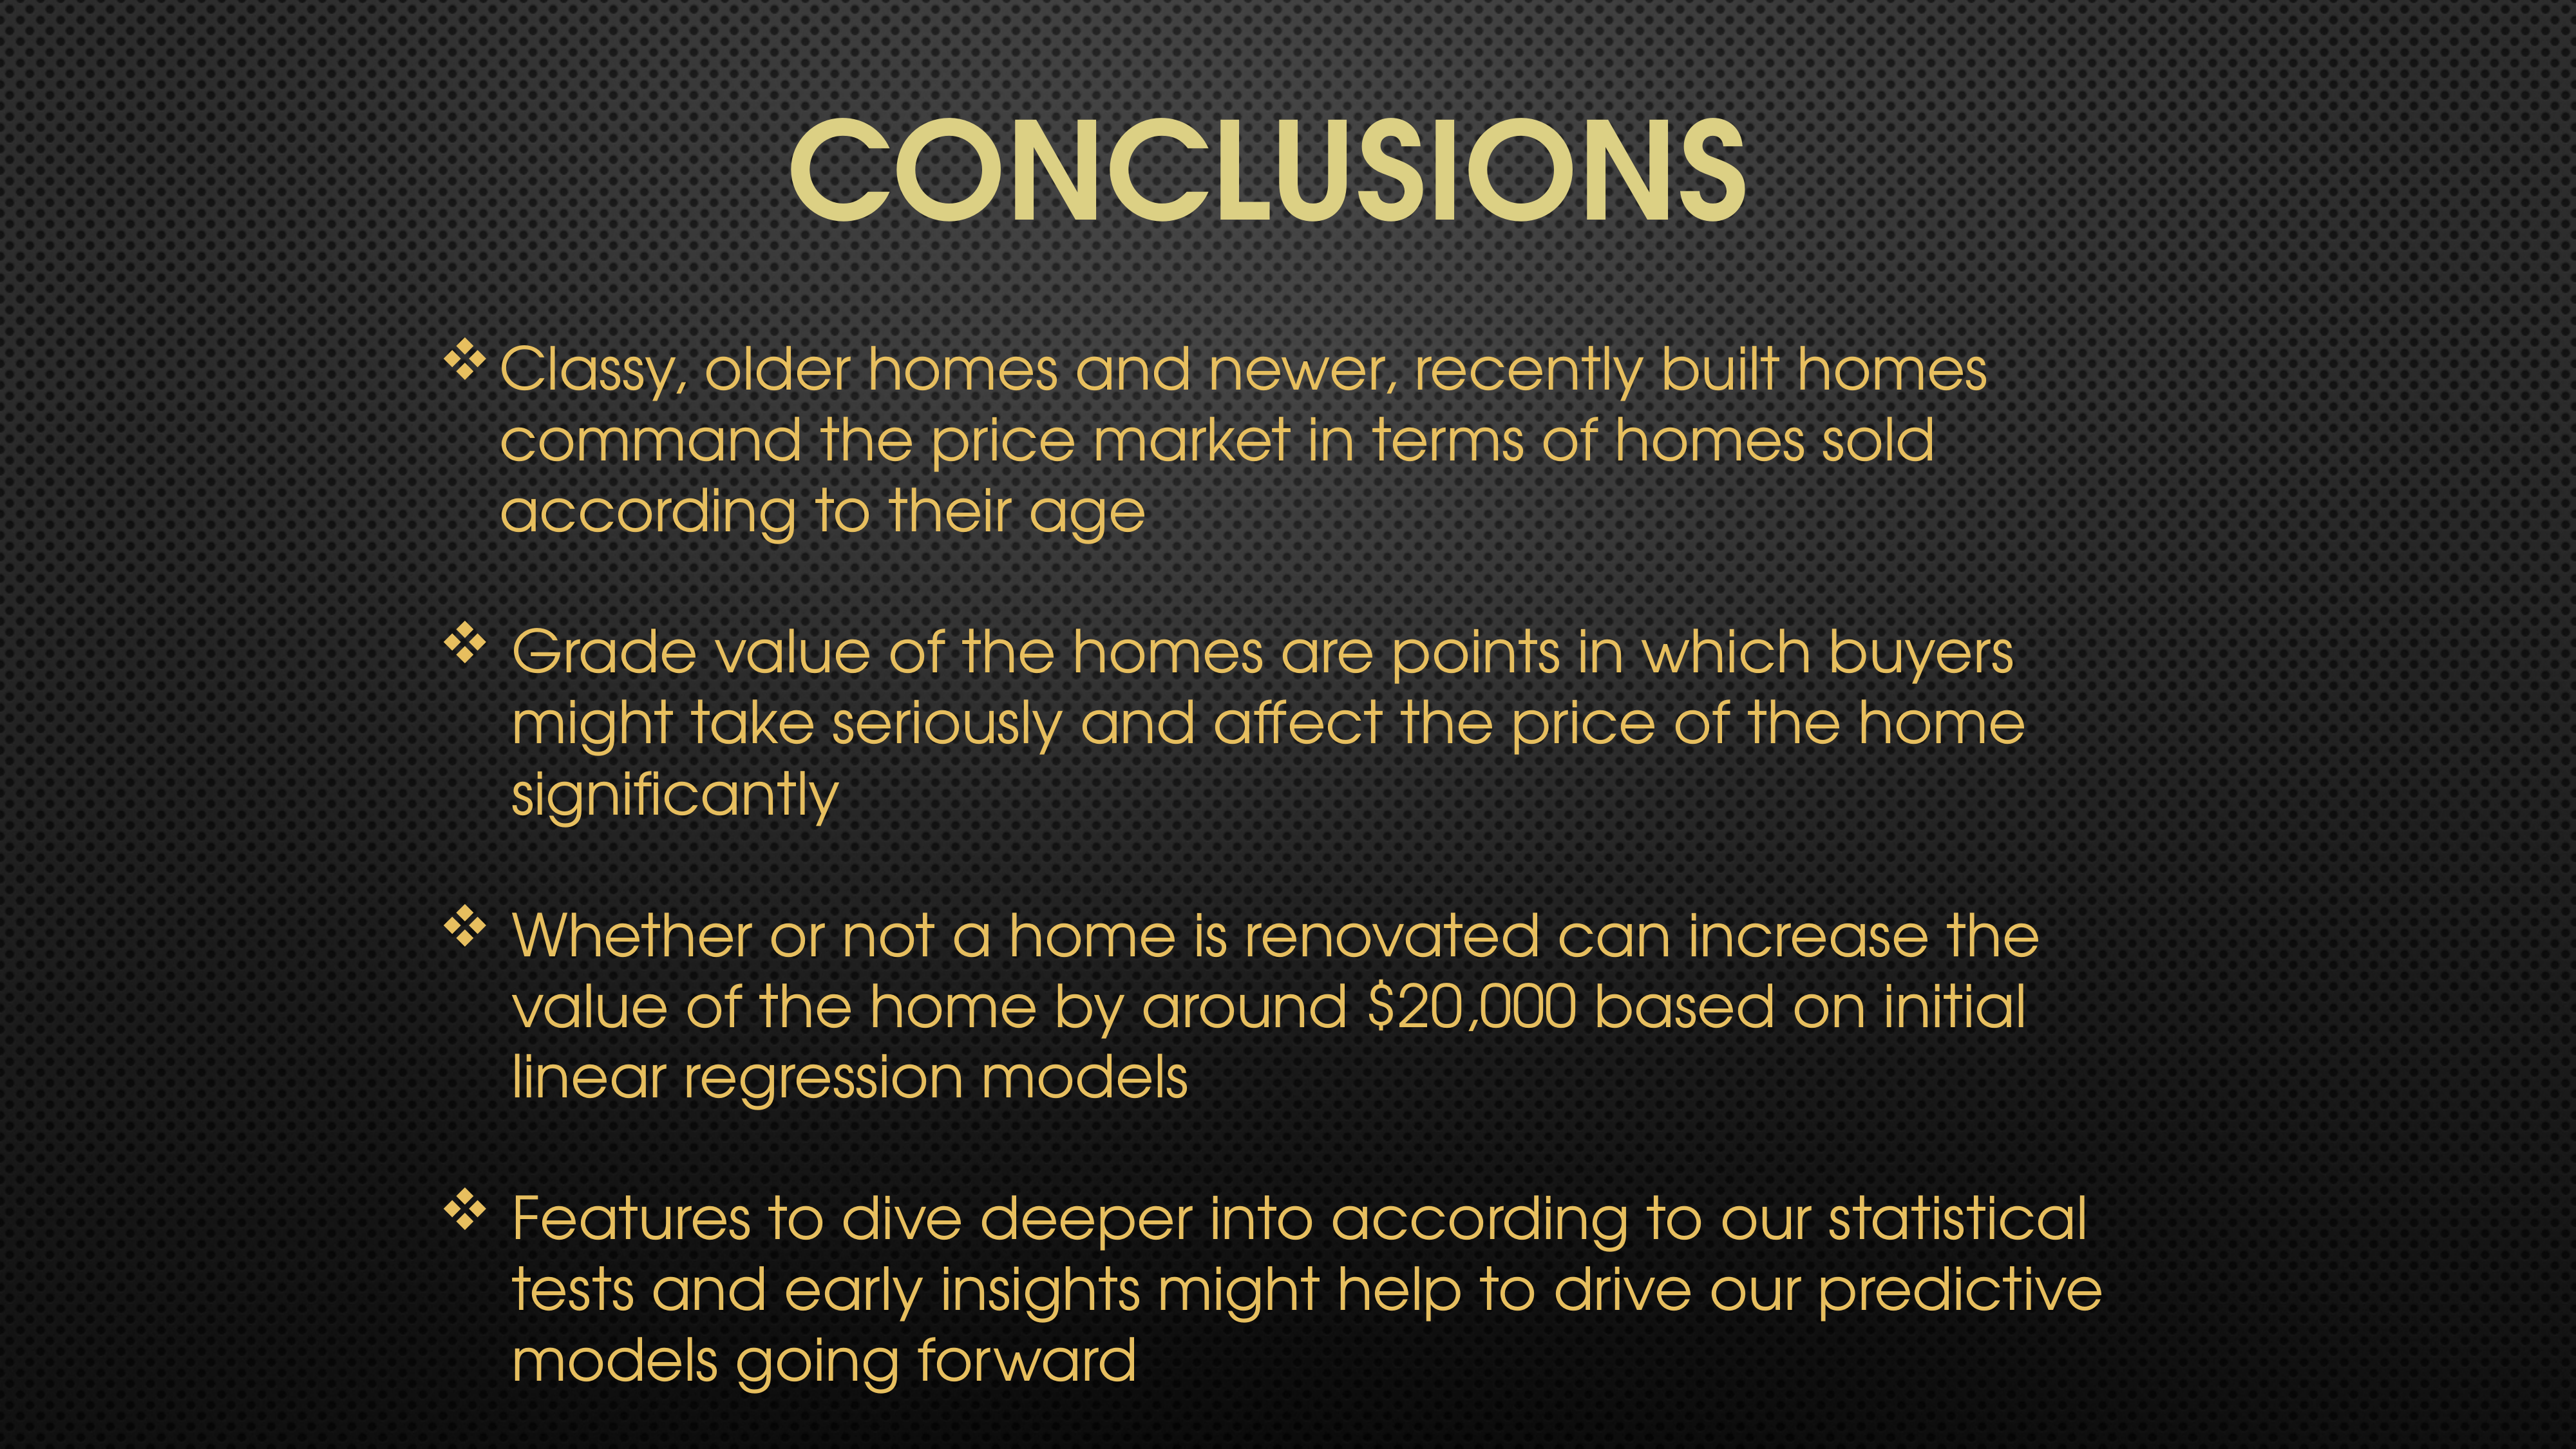

# Conclusions
Classy, older homes and newer, recently built homes command the price market in terms of homes sold according to their age

Grade value of the homes are points in which buyers might take seriously and affect the price of the home significantly

Whether or not a home is renovated can increase the value of the home by around $20,000 based on initial linear regression models

Features to dive deeper into according to our statistical tests and early insights might help to drive our predictive models going forward